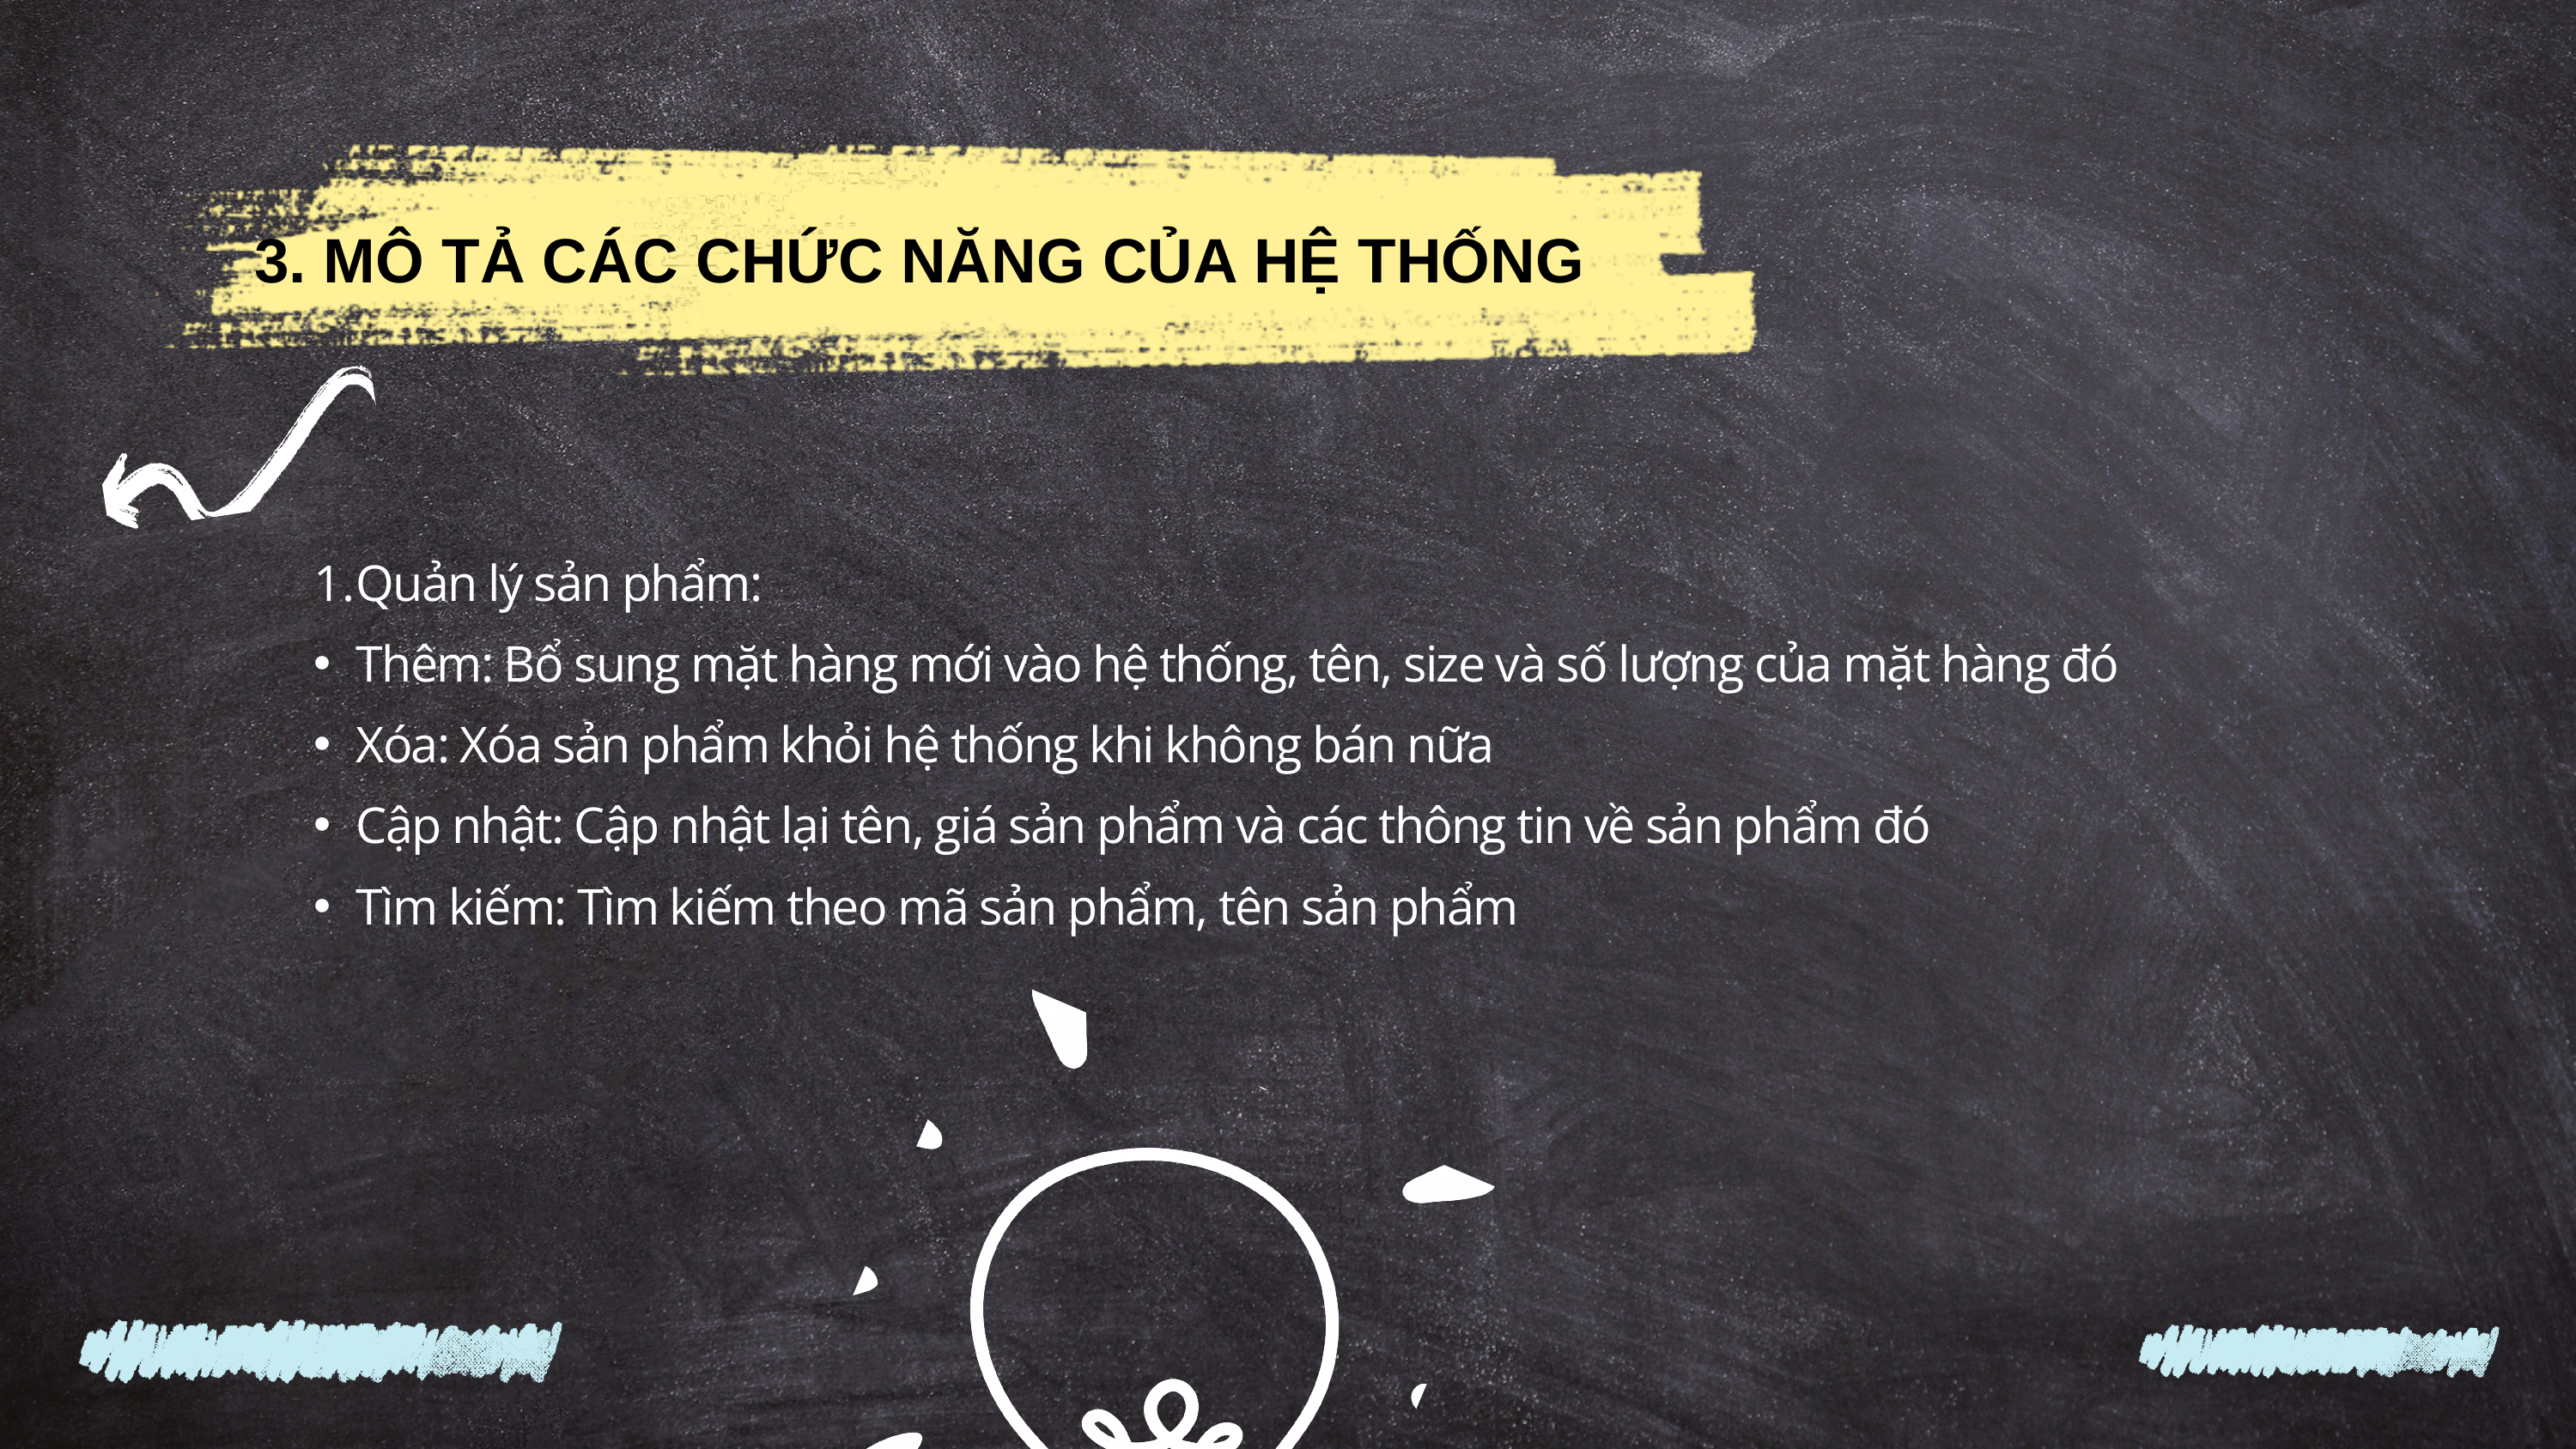

3. MÔ TẢ CÁC CHỨC NĂNG CỦA HỆ THỐNG

Quản lý sản phẩm:
Thêm: Bổ sung mặt hàng mới vào hệ thống, tên, size và số lượng của mặt hàng đó
Xóa: Xóa sản phẩm khỏi hệ thống khi không bán nữa
Cập nhật: Cập nhật lại tên, giá sản phẩm và các thông tin về sản phẩm đó
Tìm kiếm: Tìm kiếm theo mã sản phẩm, tên sản phẩm